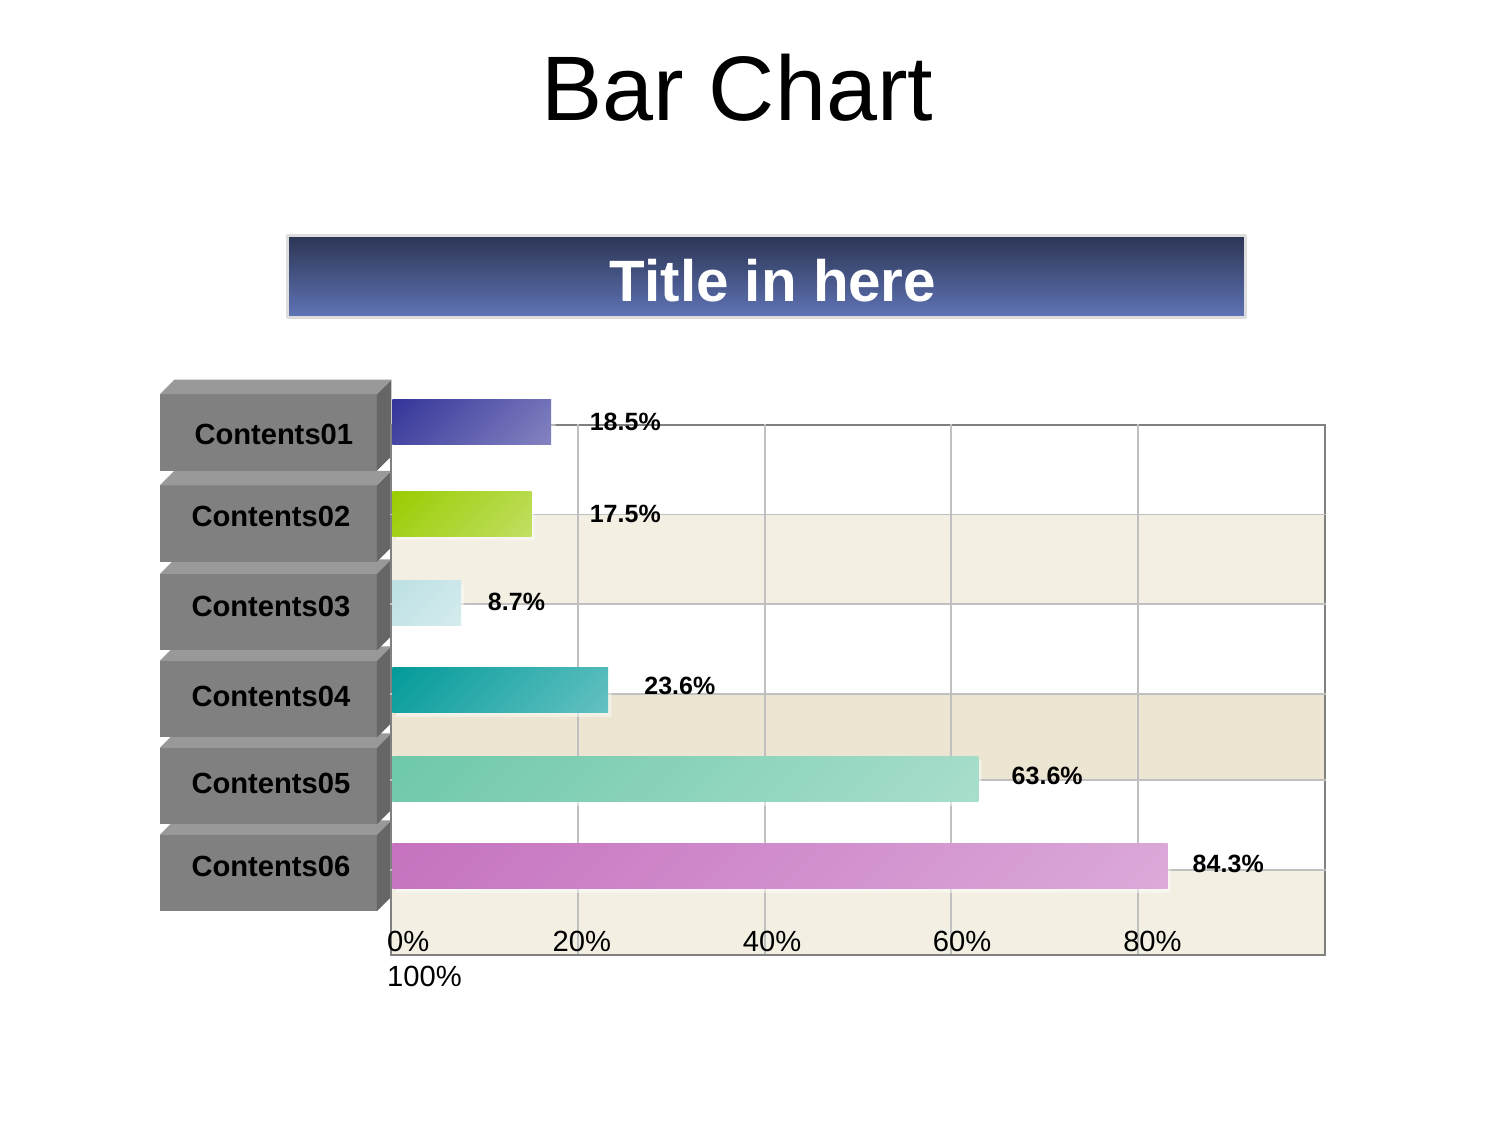

# Bar Chart

Title in here

18.5%

Contents01
|  |  |  |  |  |
| --- | --- | --- | --- | --- |
|  |  |  |  |  |
|  |  |  |  |  |
|  |  |  |  |  |
|  |  |  |  |  |
|  |  |  |  |  |

Contents02
17.5%

8.7%
Contents03

23.6%

Contents04

63.6%

Contents05

84.3%
Contents06

0%               20%                40%                60%                80%              100%